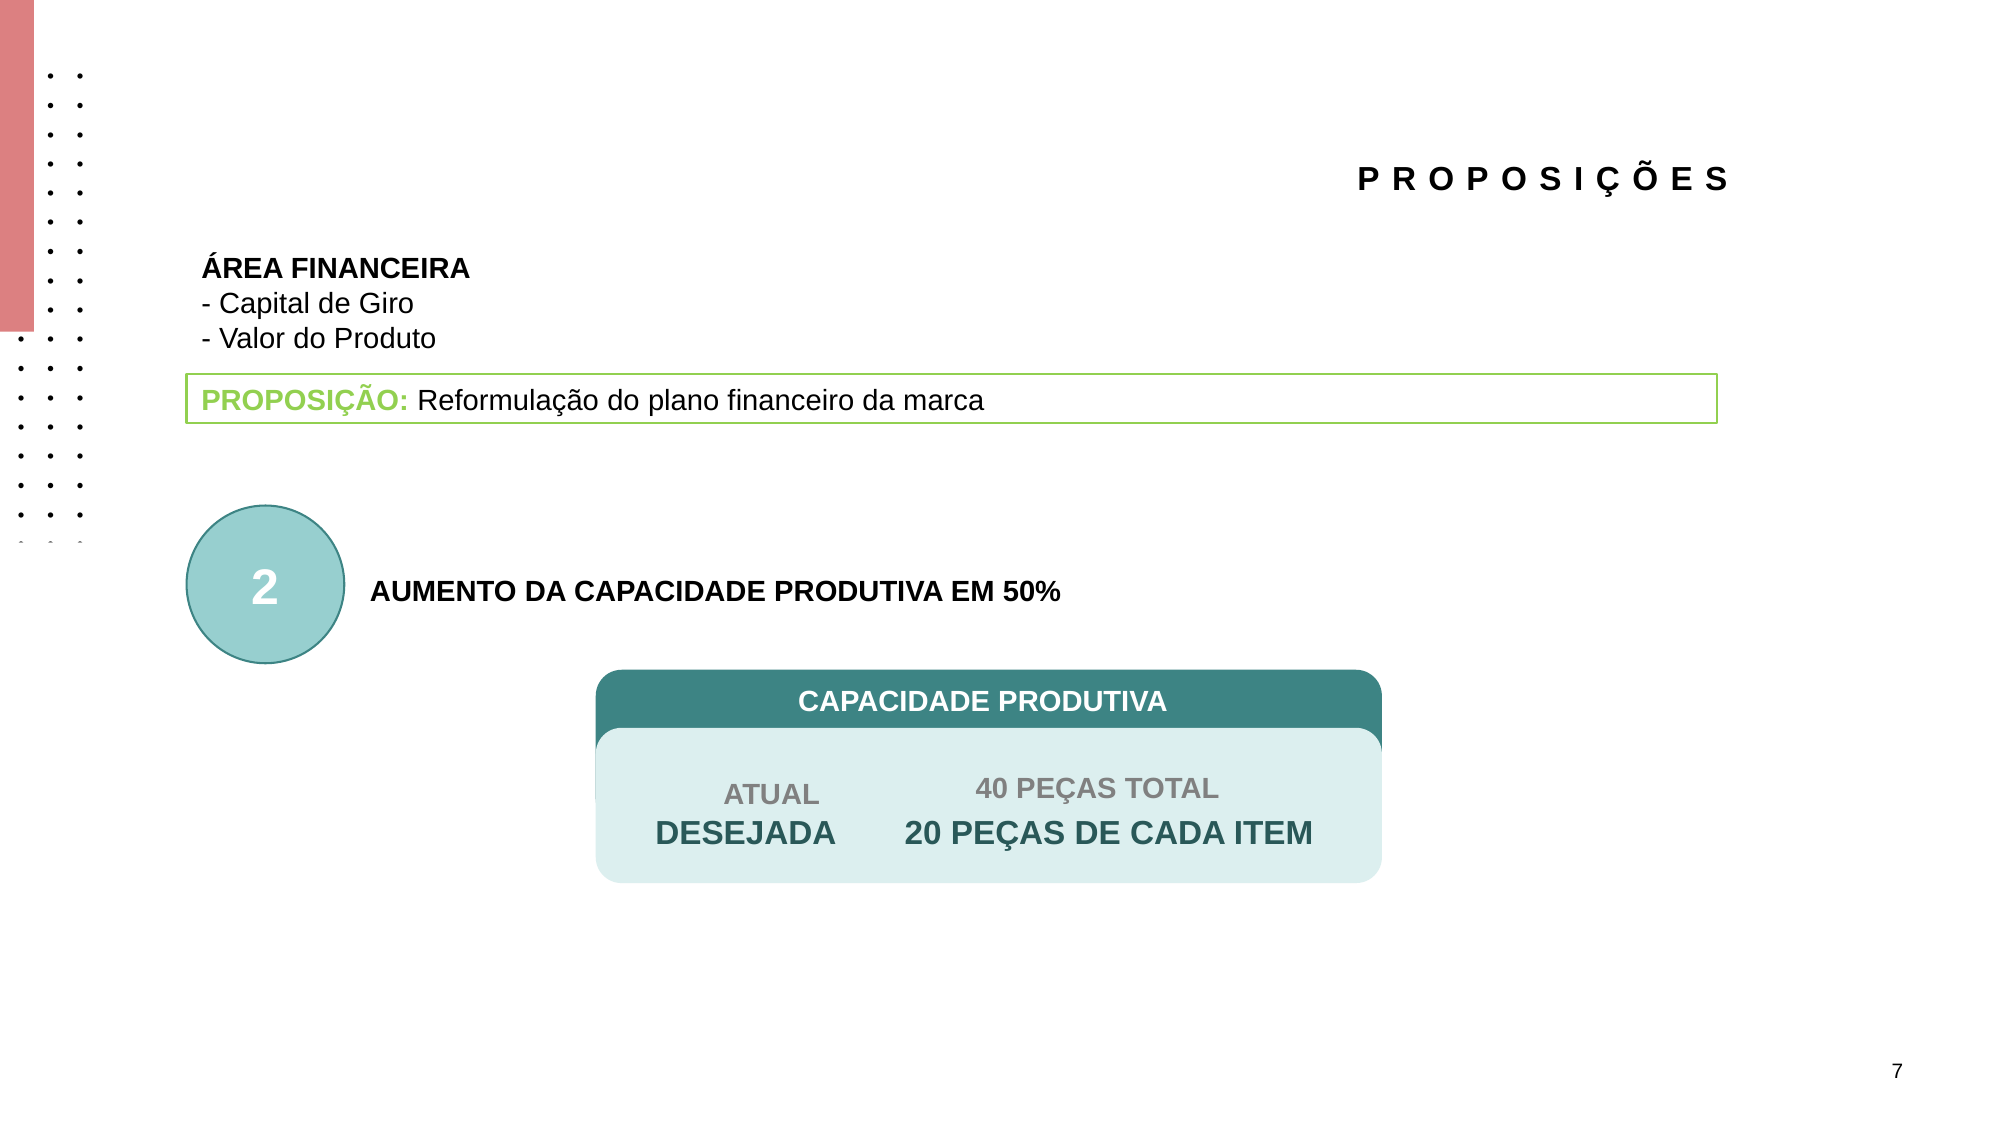

PROPOSIÇÕES
ÁREA FINANCEIRA
- Capital de Giro
- Valor do Produto
PROPOSIÇÃO: Reformulação do plano financeiro da marca
2
AUMENTO DA CAPACIDADE PRODUTIVA EM 50%

CAPACIDADE PRODUTIVA

40 PEÇAS TOTAL
ATUAL
DESEJADA
20 PEÇAS DE CADA ITEM
7